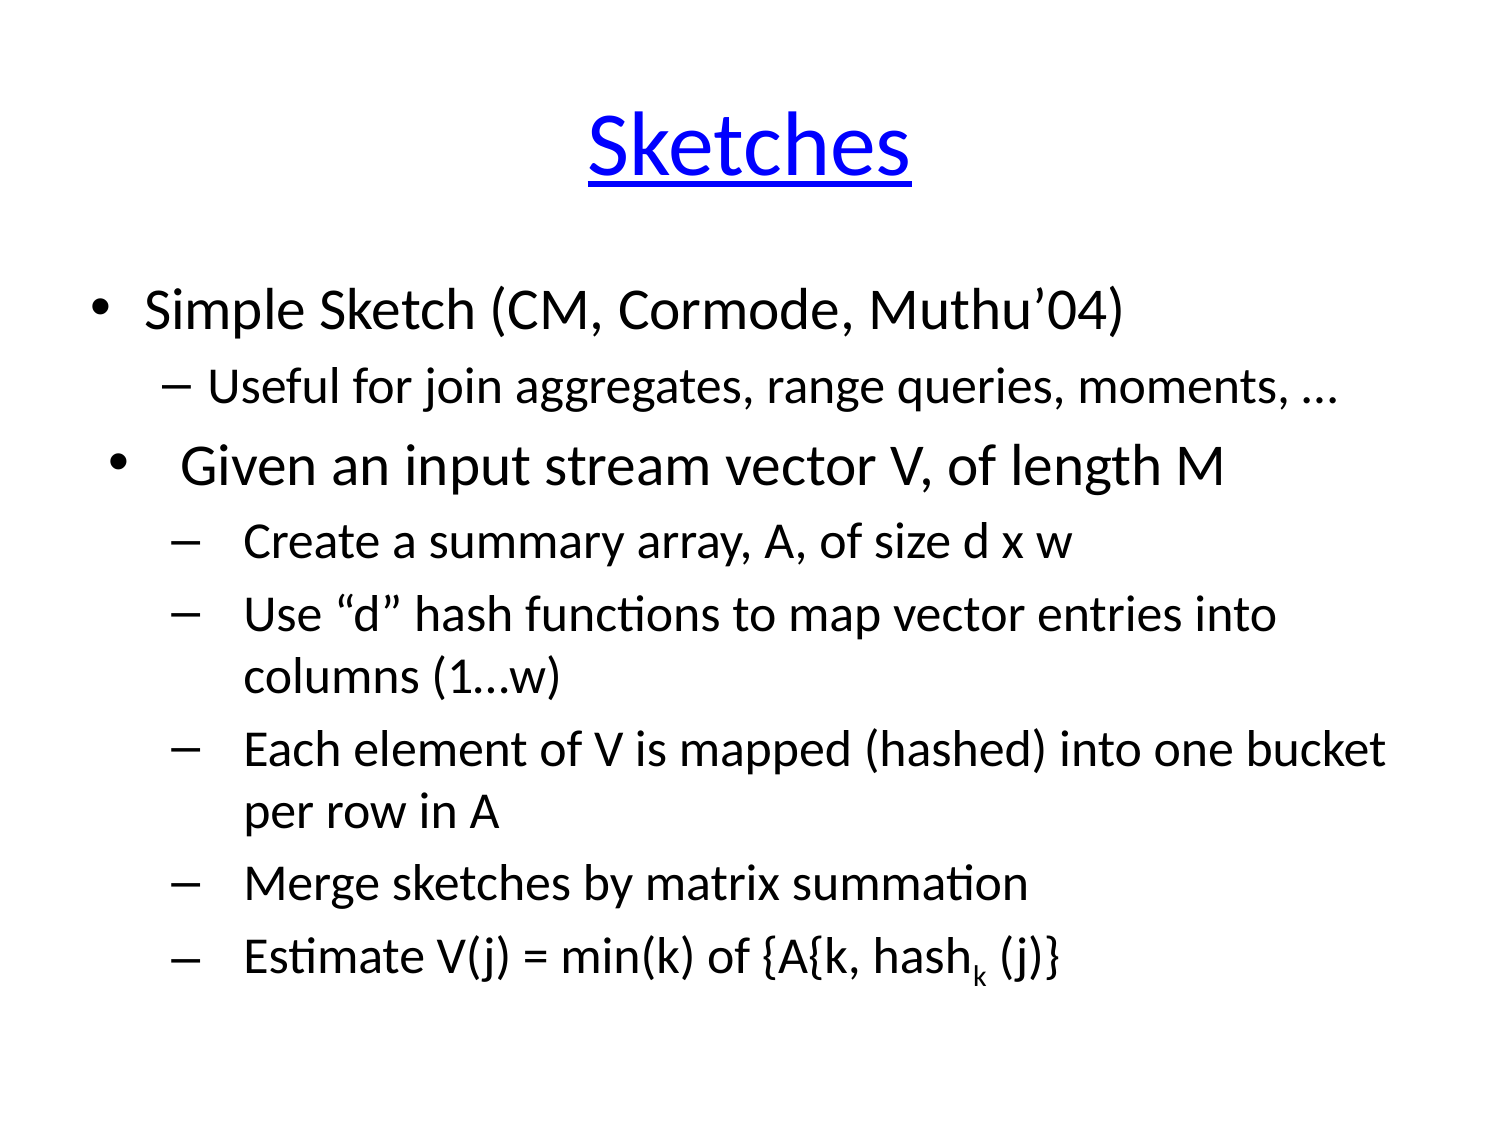

# Sketches
Simple Sketch (CM, Cormode, Muthu’04)
Useful for join aggregates, range queries, moments, …
Given an input stream vector V, of length M
Create a summary array, A, of size d x w
Use “d” hash functions to map vector entries into columns (1…w)
Each element of V is mapped (hashed) into one bucket per row in A
Merge sketches by matrix summation
Estimate V(j) = min(k) of {A{k, hashk (j)}